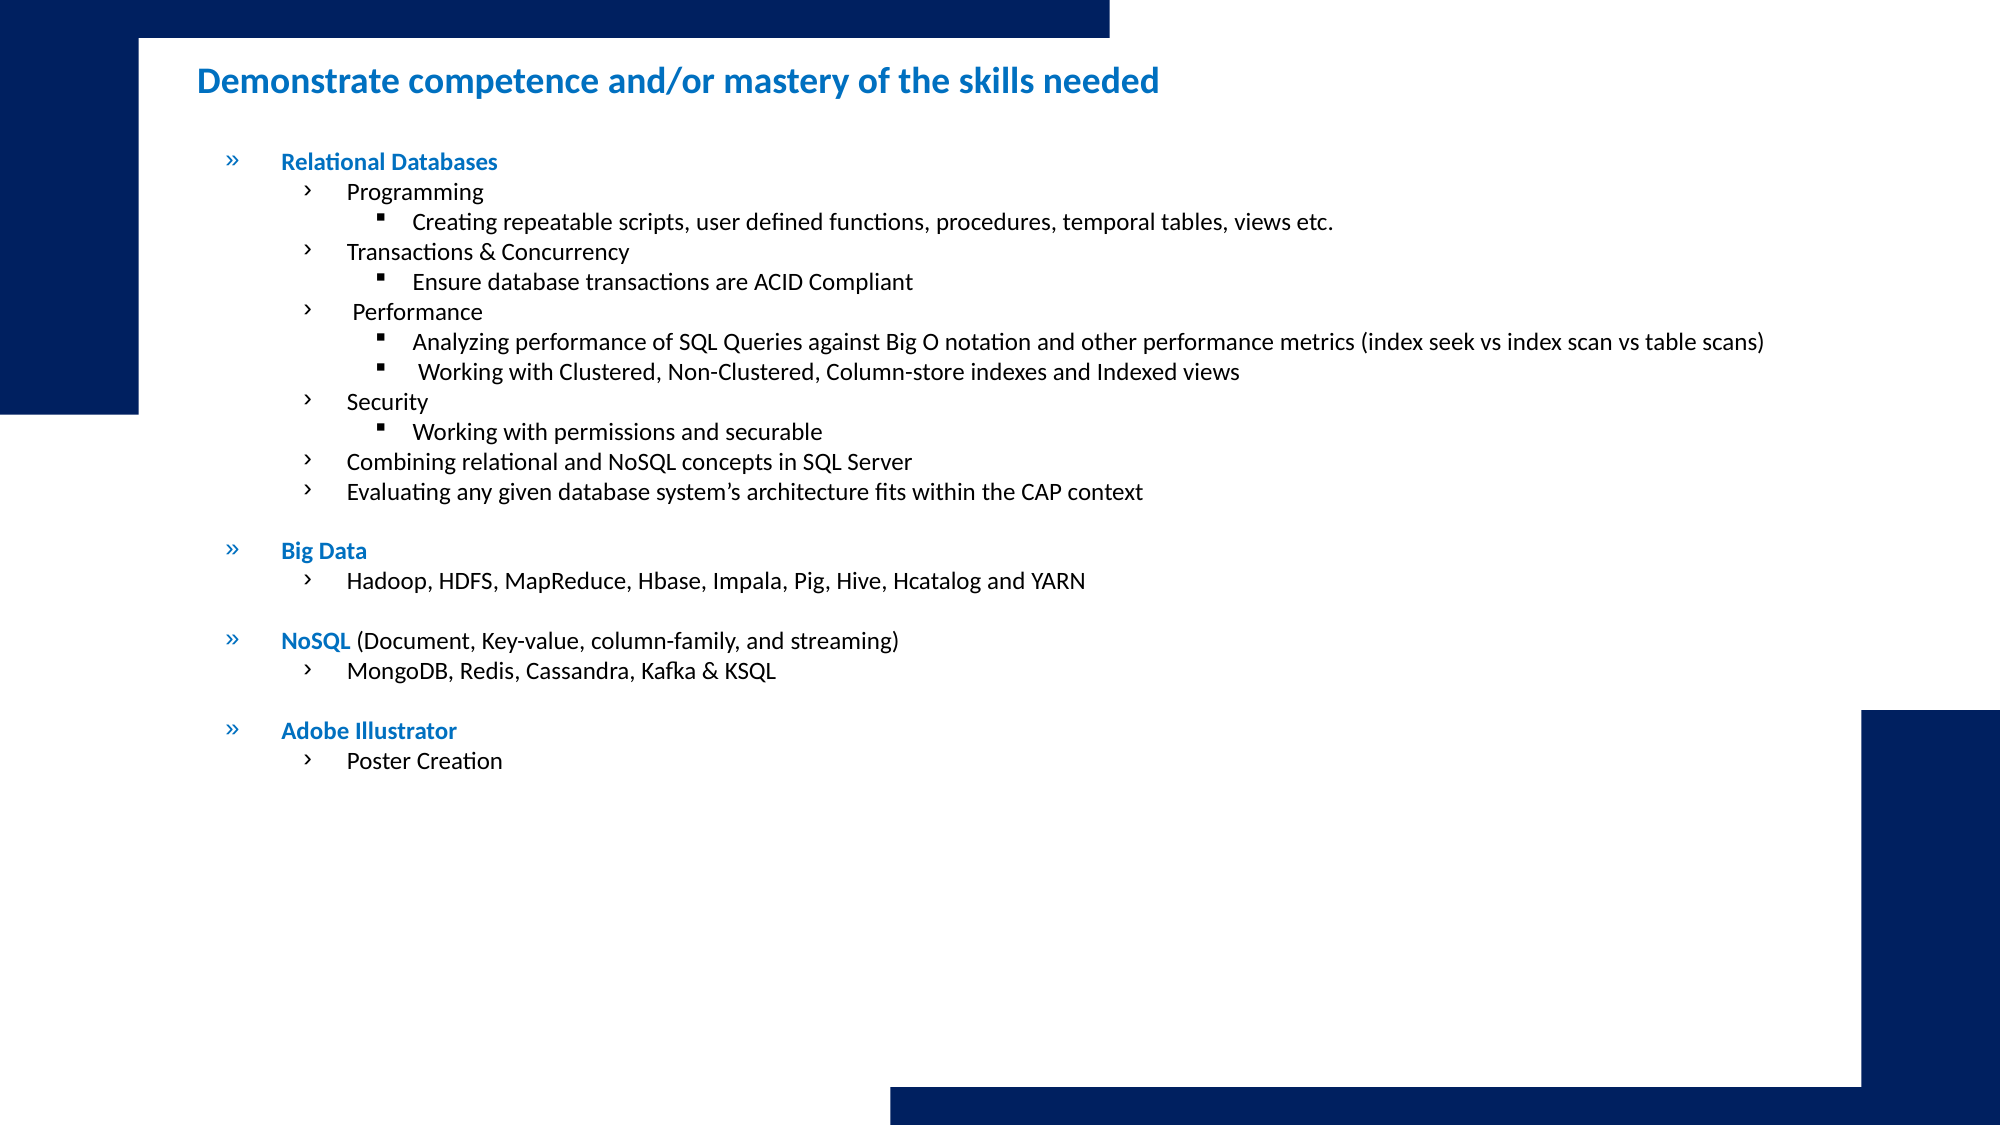

Demonstrate competence and/or mastery of the skills needed
Relational Databases
Programming
Creating repeatable scripts, user defined functions, procedures, temporal tables, views etc.
Transactions & Concurrency
Ensure database transactions are ACID Compliant
 Performance
Analyzing performance of SQL Queries against Big O notation and other performance metrics (index seek vs index scan vs table scans)
 Working with Clustered, Non-Clustered, Column-store indexes and Indexed views
Security
Working with permissions and securable
Combining relational and NoSQL concepts in SQL Server
Evaluating any given database system’s architecture fits within the CAP context

Big Data
Hadoop, HDFS, MapReduce, Hbase, Impala, Pig, Hive, Hcatalog and YARN

NoSQL (Document, Key-value, column-family, and streaming)
MongoDB, Redis, Cassandra, Kafka & KSQL

Adobe Illustrator
Poster Creation